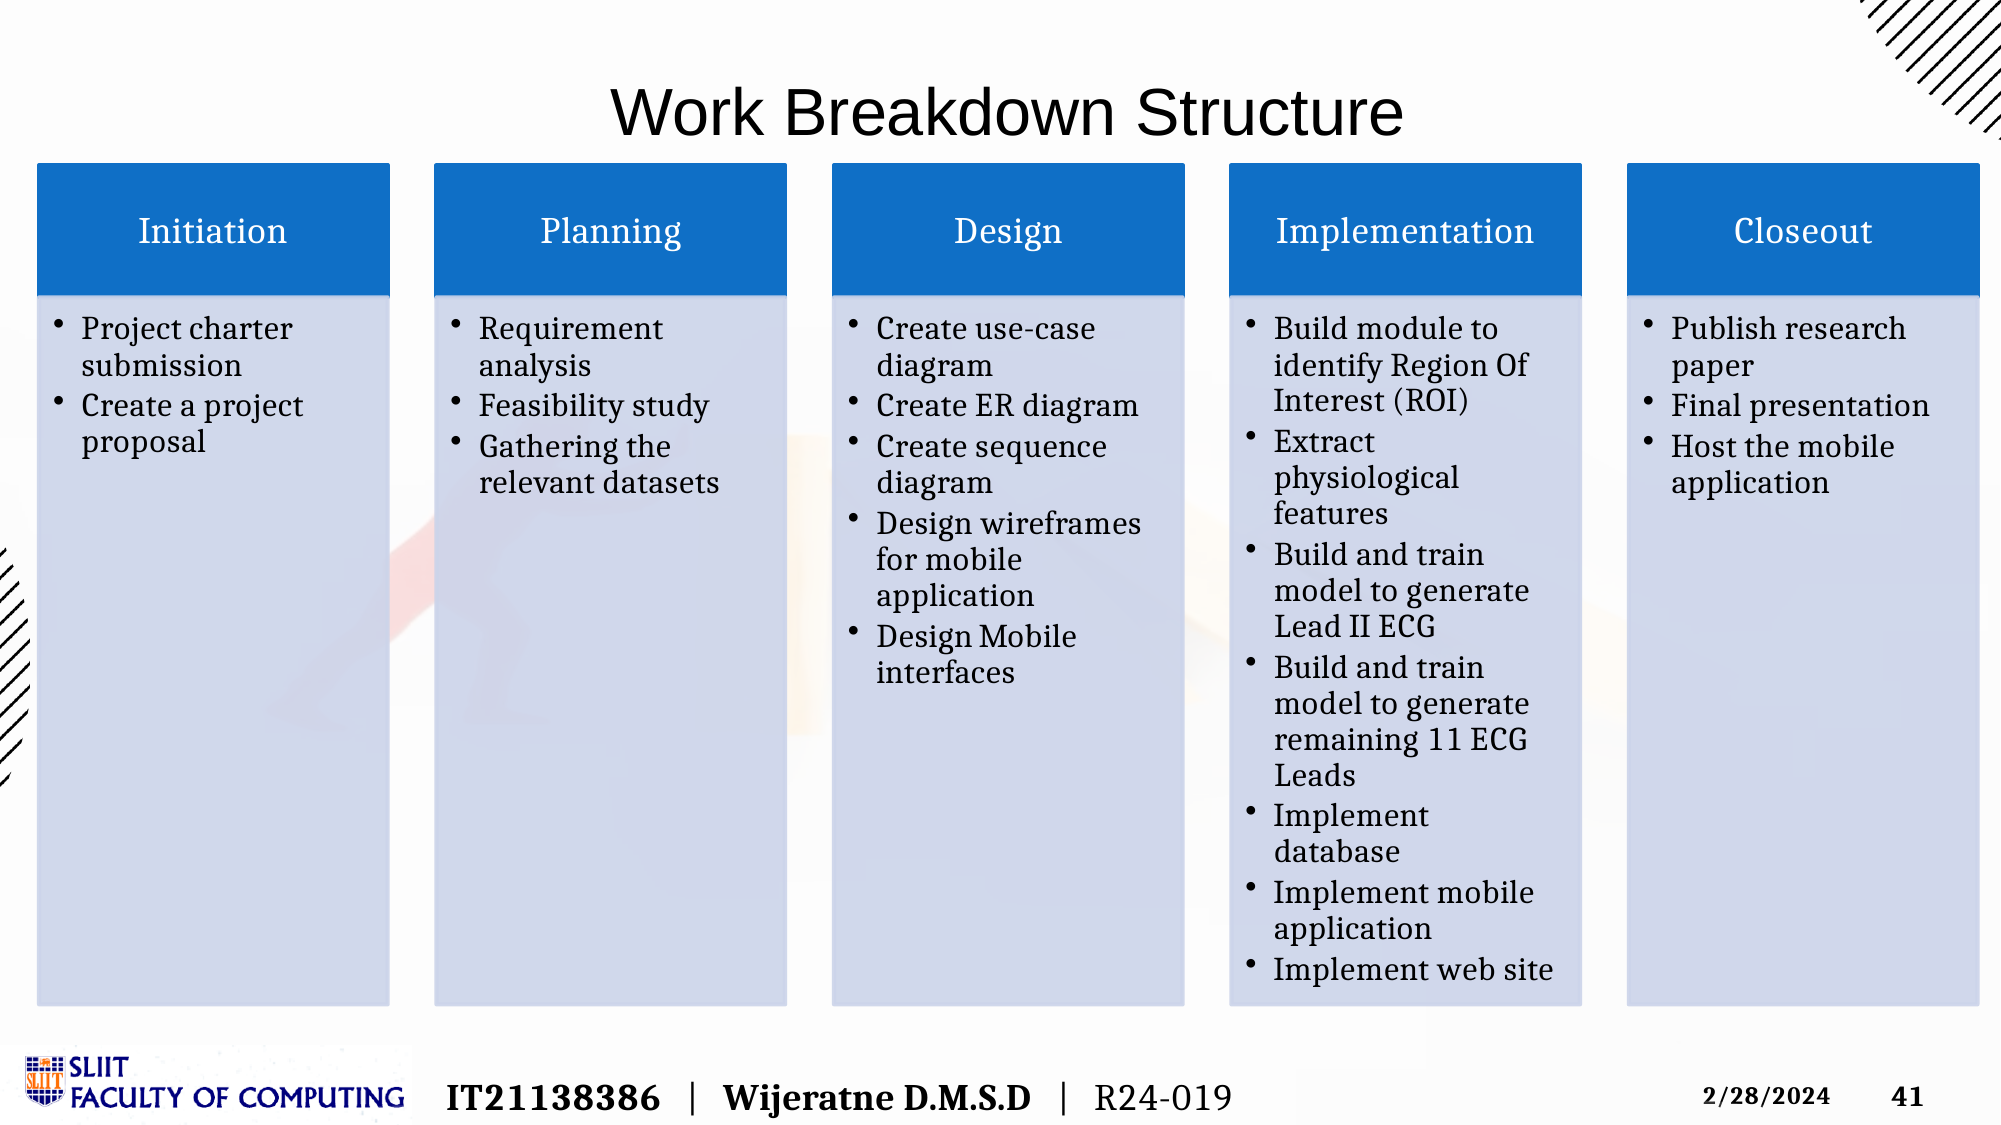

# Work Breakdown Structure
Initiation
Project charter submission
Create a project proposal
Planning
Requirement analysis
Feasibility study
Gathering the relevant datasets
Design
Create use-case diagram
Create ER diagram
Create sequence diagram
Design wireframes for mobile application
Design Mobile interfaces
Implementation
Build module to identify Region Of Interest (ROI)
Extract physiological features
Build and train model to generate Lead II ECG
Build and train model to generate remaining 11 ECG Leads
Implement database
Implement mobile application
Implement web site
Closeout
Publish research paper
Final presentation
Host the mobile application

IT21138386   |   Wijeratne D.M.S.D   |   R24-019